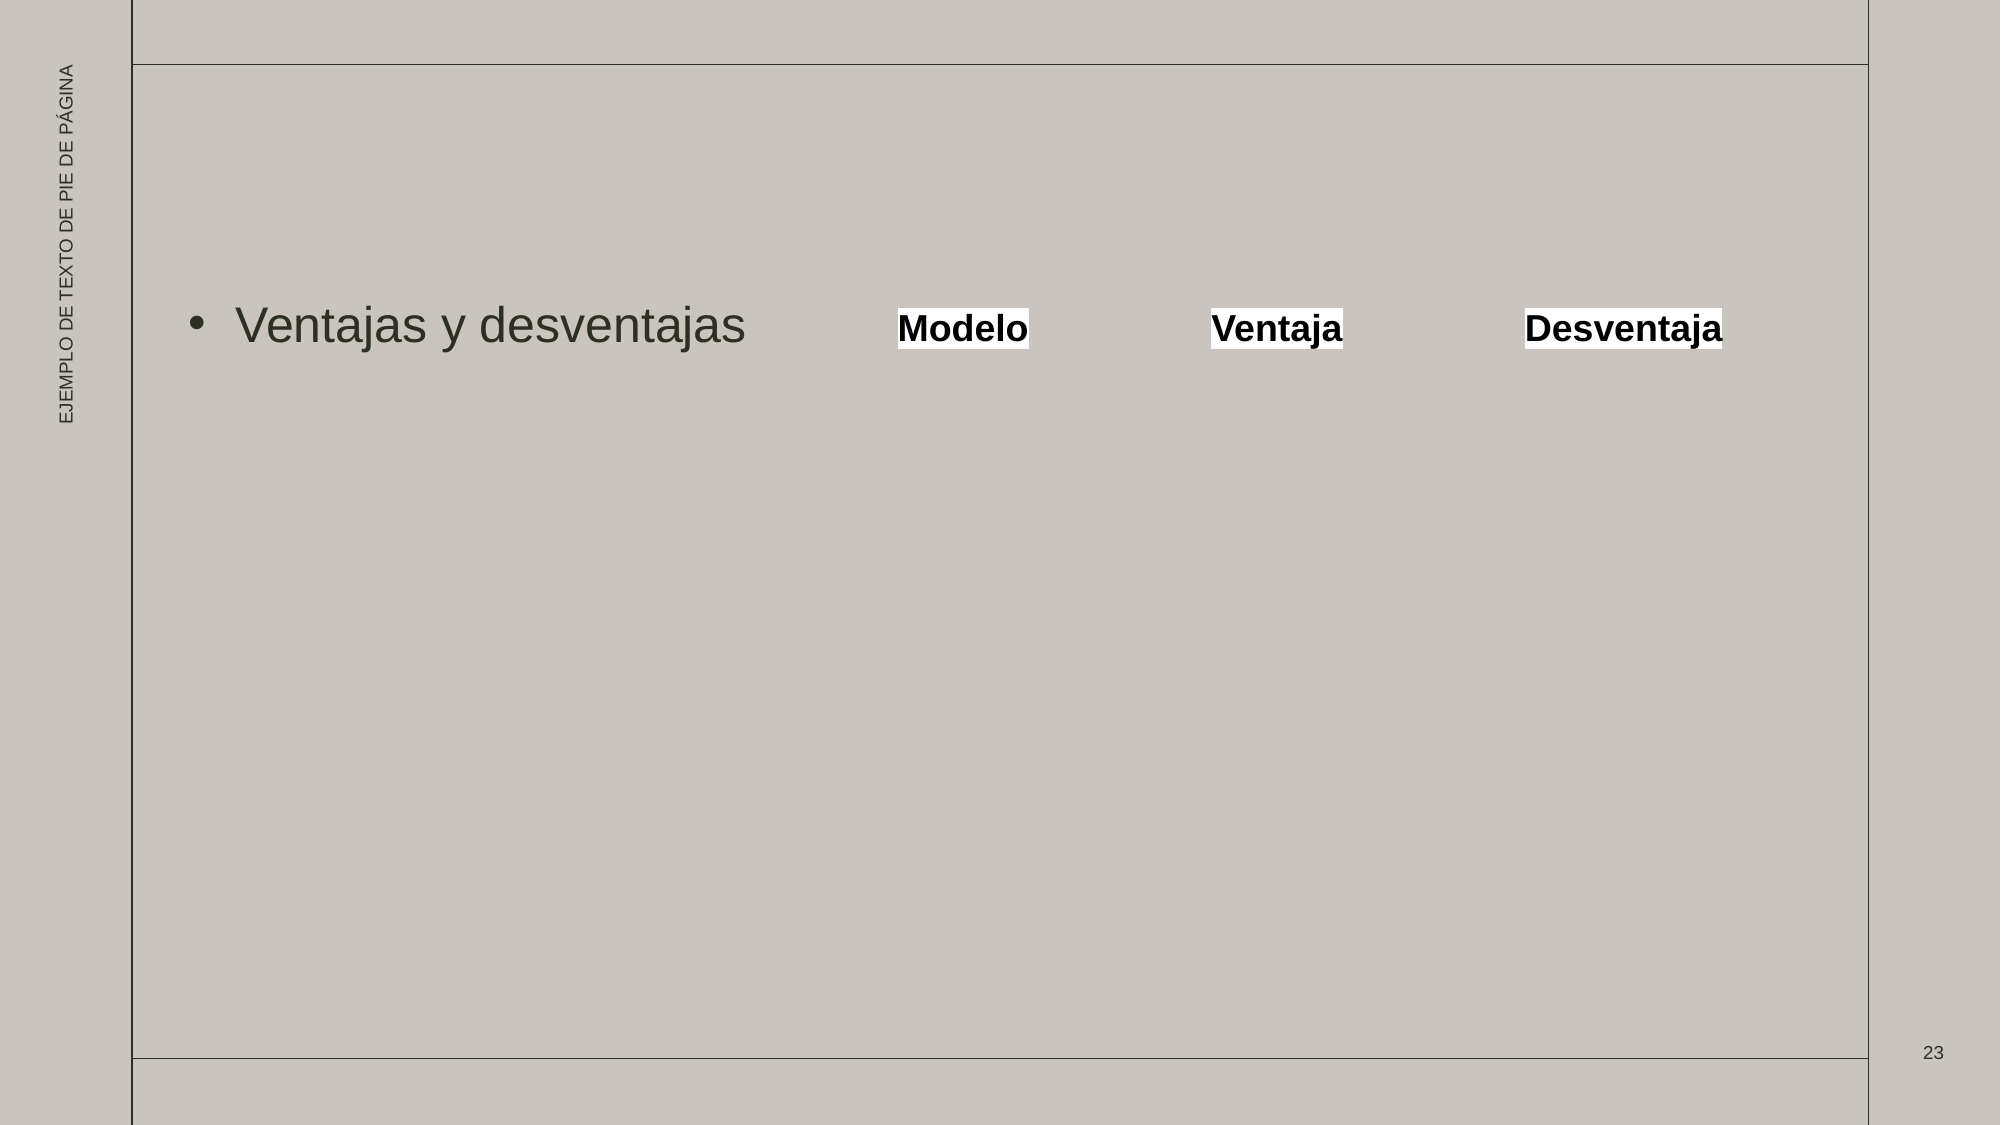

#
EJEMPLO DE TEXTO DE PIE DE PÁGINA
Ventajas y desventajas
| Modelo | Ventaja | Desventaja |
| --- | --- | --- |
|  |  |  |
|  |  |  |
|  |  |  |
23